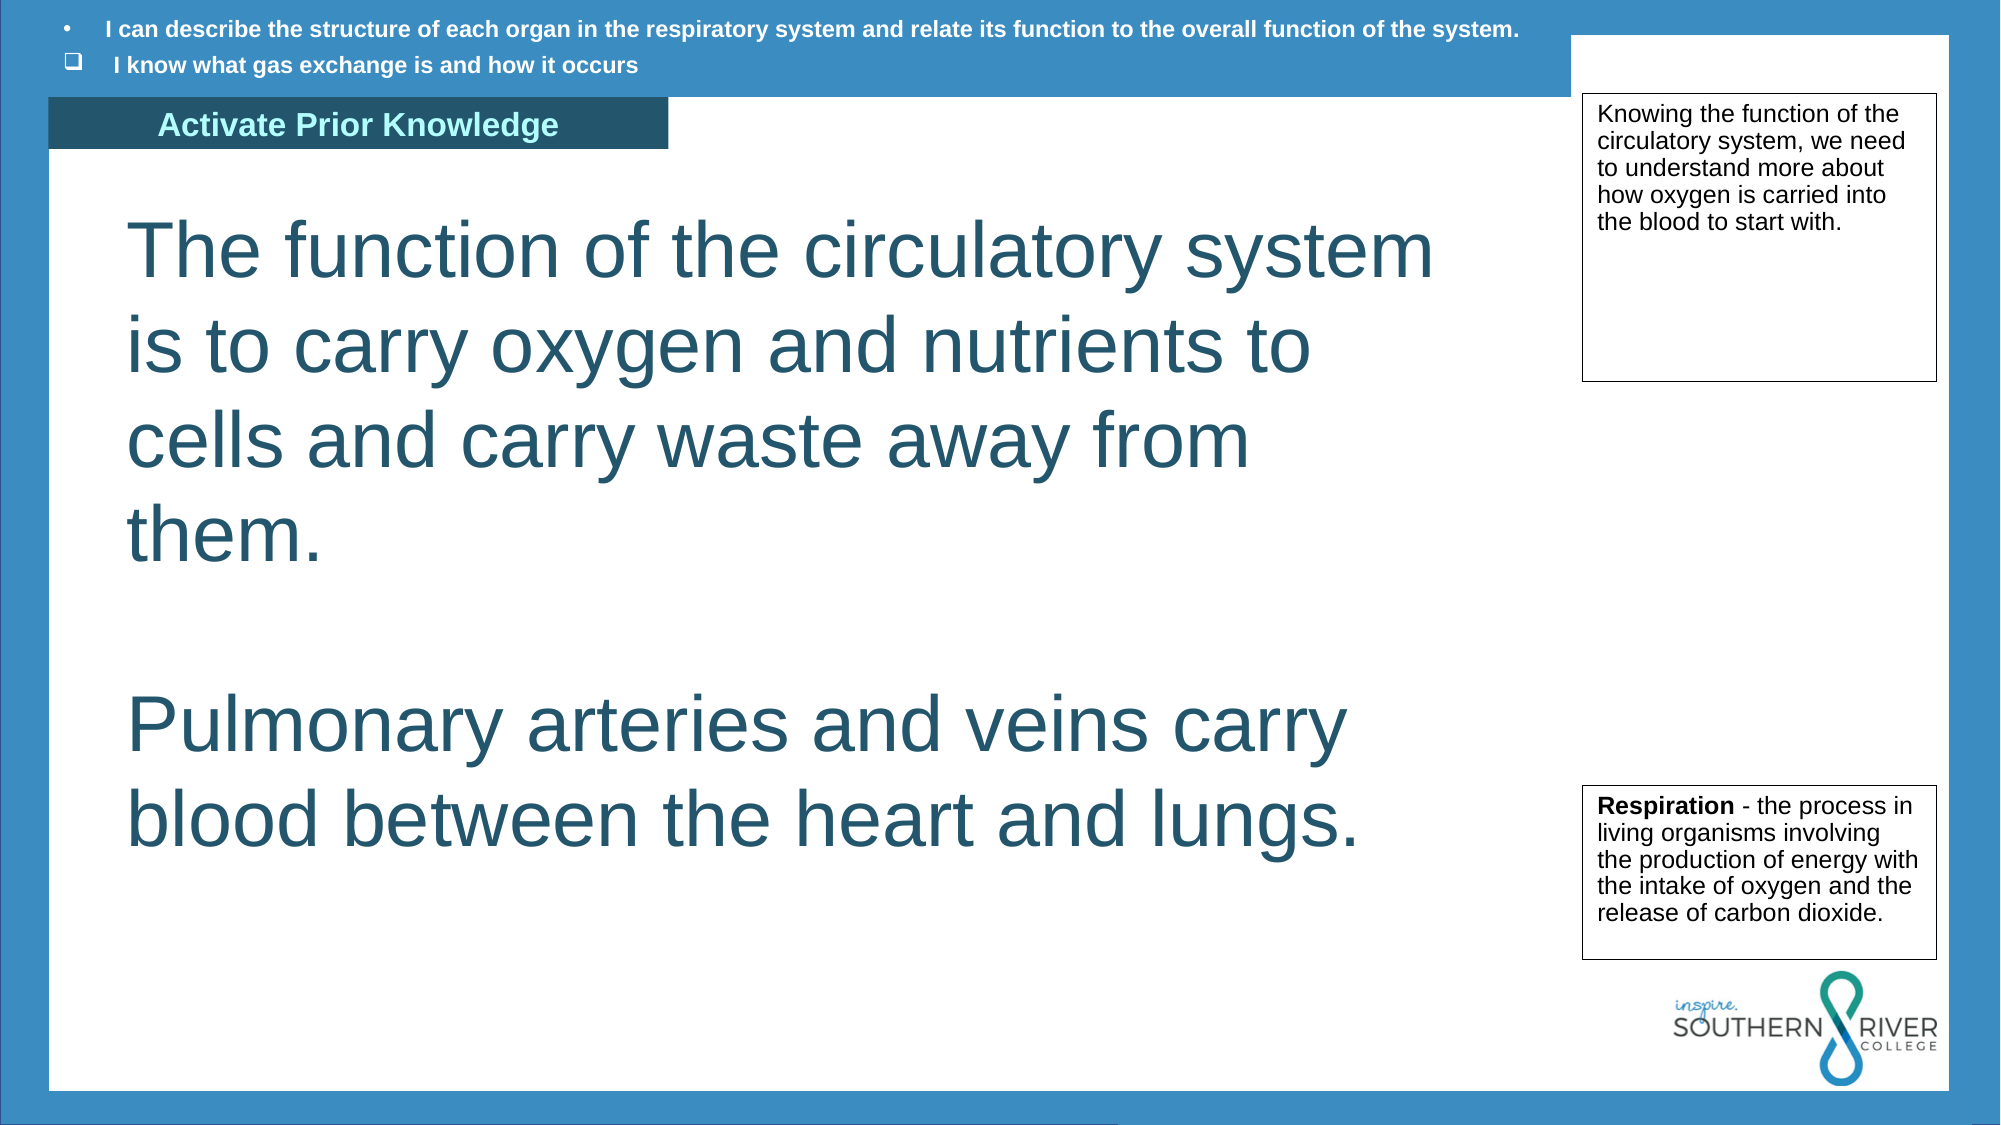

I can describe the structure of each organ in the respiratory system and relate its function to the overall function of the system.
I know what gas exchange is and how it occurs

Knowing the function of the circulatory system, we need to understand more about how oxygen is carried into the blood to start with.
The function of the circulatory system is to carry oxygen and nutrients to cells and carry waste away from them.

Pulmonary arteries and veins carry blood between the heart and lungs.

Respiration - the process in living organisms involving the production of energy with the intake of oxygen and the release of carbon dioxide.